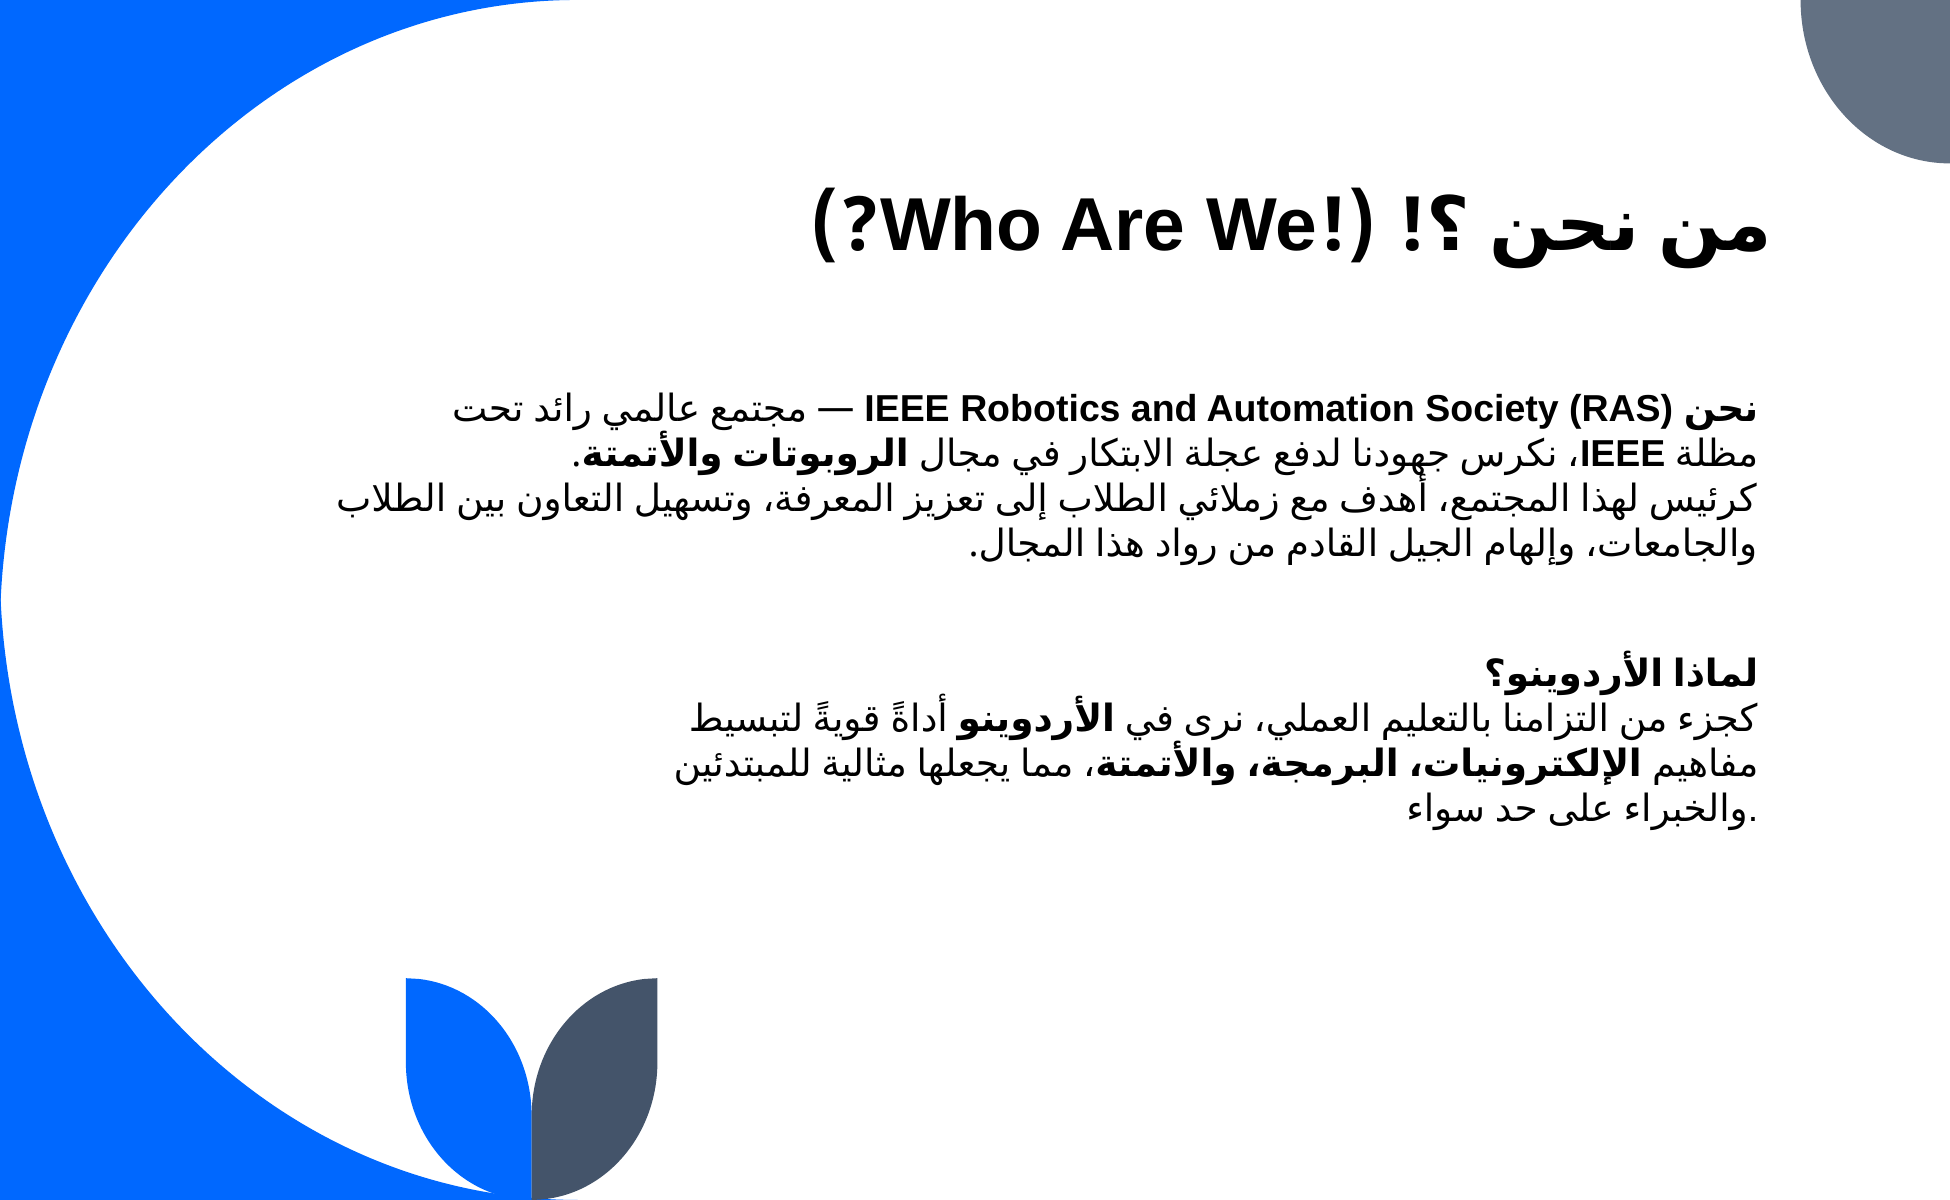

# من نحن ؟! (!Who Are We?)
نحن IEEE Robotics and Automation Society (RAS) — مجتمع عالمي رائد تحت مظلة IEEE، نكرس جهودنا لدفع عجلة الابتكار في مجال الروبوتات والأتمتة.
كرئيس لهذا المجتمع، أهدف مع زملائي الطلاب إلى تعزيز المعرفة، وتسهيل التعاون بين الطلاب والجامعات، وإلهام الجيل القادم من رواد هذا المجال.
لماذا الأردوينو؟
كجزء من التزامنا بالتعليم العملي، نرى في الأردوينو أداةً قويةً لتبسيط مفاهيم الإلكترونيات، البرمجة، والأتمتة، مما يجعلها مثالية للمبتدئين والخبراء على حد سواء.